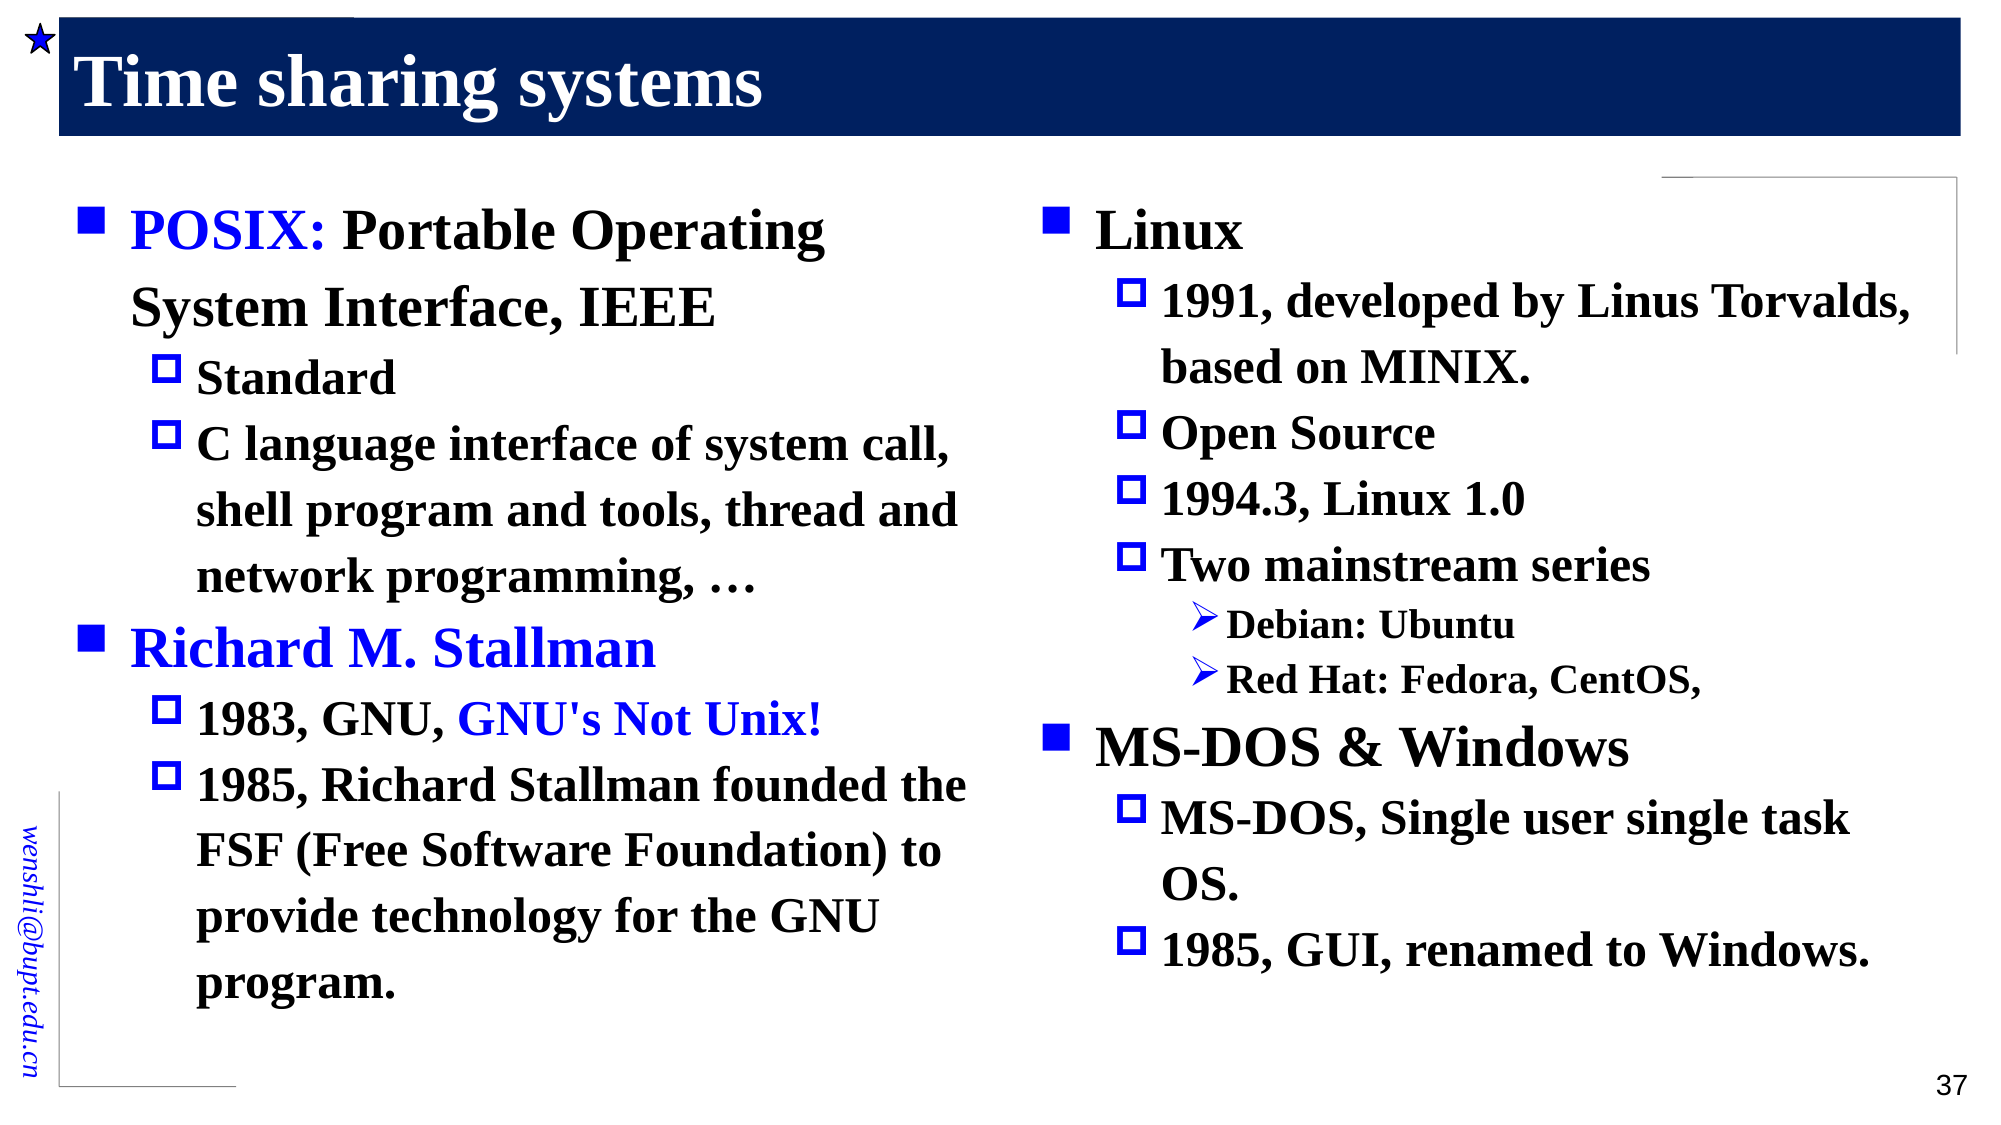

# Time sharing systems
POSIX: Portable Operating System Interface, IEEE
Standard
C language interface of system call, shell program and tools, thread and network programming, …
Richard M. Stallman
1983, GNU, GNU's Not Unix!
1985, Richard Stallman founded the FSF (Free Software Foundation) to provide technology for the GNU program.
Linux
1991, developed by Linus Torvalds, based on MINIX.
Open Source
1994.3, Linux 1.0
Two mainstream series
Debian: Ubuntu
Red Hat: Fedora, CentOS,
MS-DOS & Windows
MS-DOS, Single user single task OS.
1985, GUI, renamed to Windows.

37